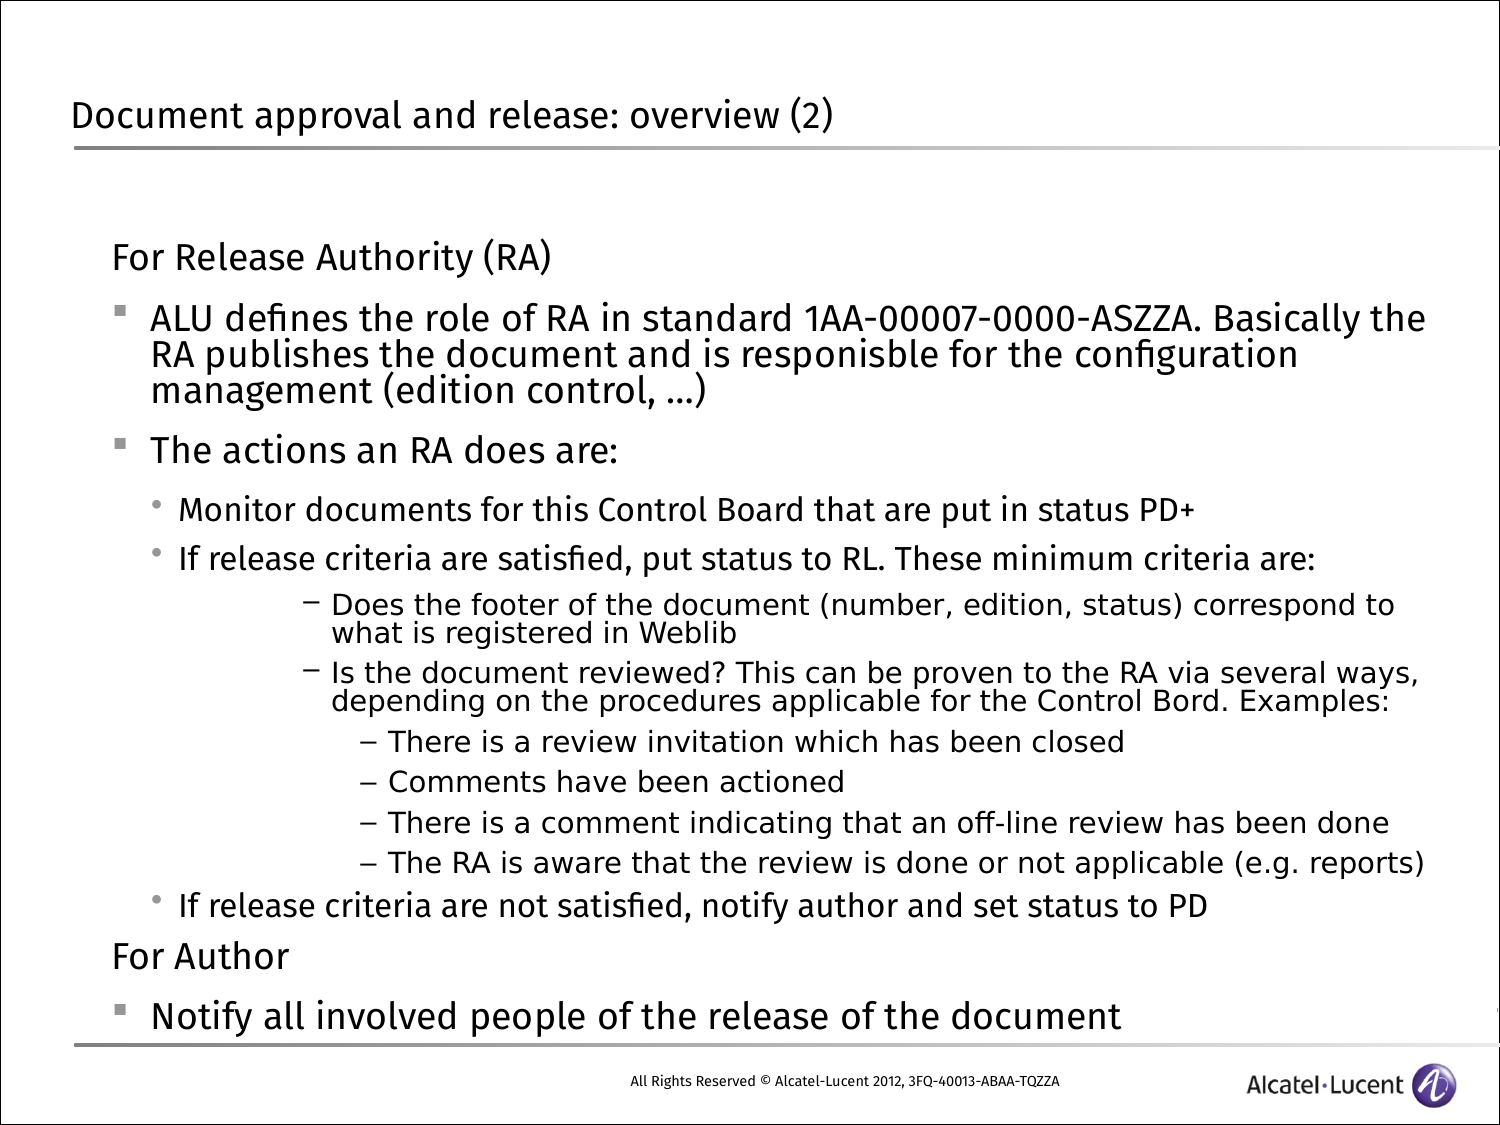

# Document approval and release: overview (2)
For Release Authority (RA)
ALU defines the role of RA in standard 1AA-00007-0000-ASZZA. Basically the RA publishes the document and is responisble for the configuration management (edition control, …)
The actions an RA does are:
Monitor documents for this Control Board that are put in status PD+
If release criteria are satisfied, put status to RL. These minimum criteria are:
Does the footer of the document (number, edition, status) correspond to what is registered in Weblib
Is the document reviewed? This can be proven to the RA via several ways, depending on the procedures applicable for the Control Bord. Examples:
There is a review invitation which has been closed
Comments have been actioned
There is a comment indicating that an off-line review has been done
The RA is aware that the review is done or not applicable (e.g. reports)
If release criteria are not satisfied, notify author and set status to PD
For Author
Notify all involved people of the release of the document